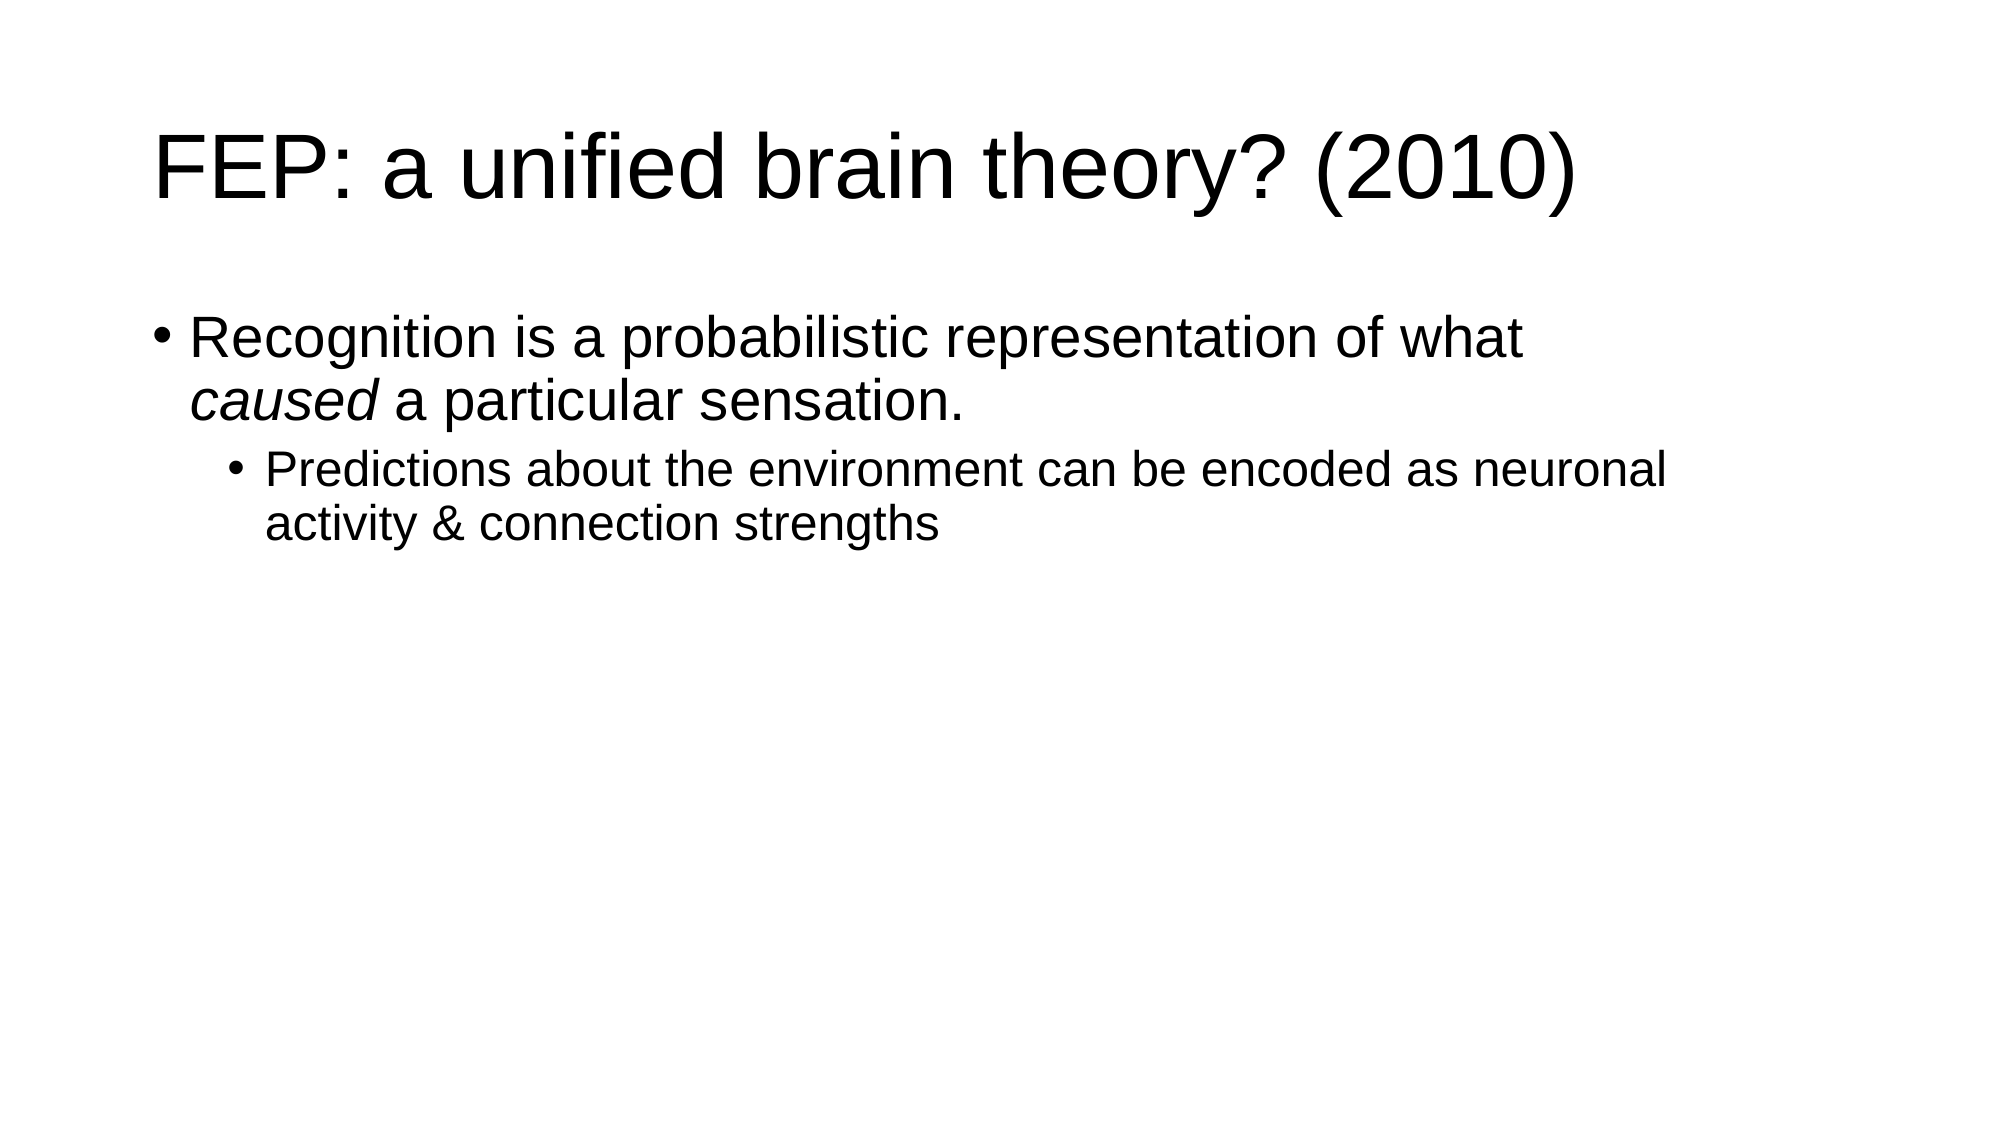

# FEP: a unified brain theory? (2010)
Recognition is a probabilistic representation of what caused a particular sensation.
Predictions about the environment can be encoded as neuronal activity & connection strengths